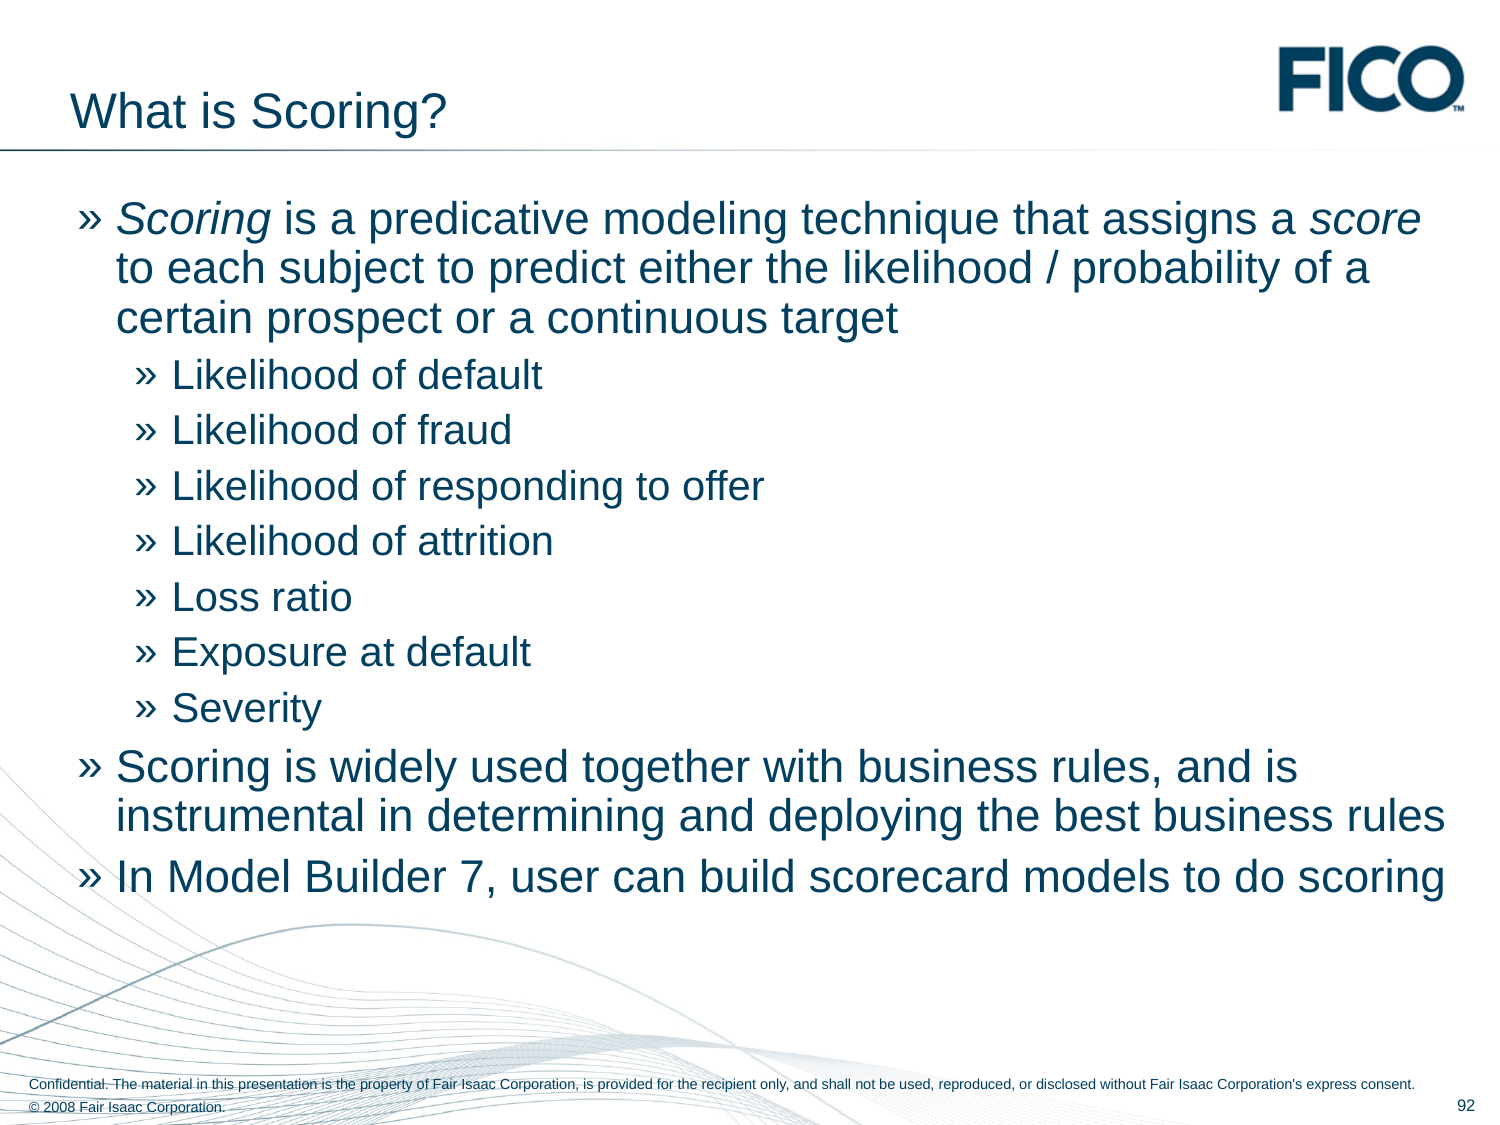

# What is Scoring?
Scoring is a predicative modeling technique that assigns a score to each subject to predict either the likelihood / probability of a certain prospect or a continuous target
Likelihood of default
Likelihood of fraud
Likelihood of responding to offer
Likelihood of attrition
Loss ratio
Exposure at default
Severity
Scoring is widely used together with business rules, and is instrumental in determining and deploying the best business rules
In Model Builder 7, user can build scorecard models to do scoring